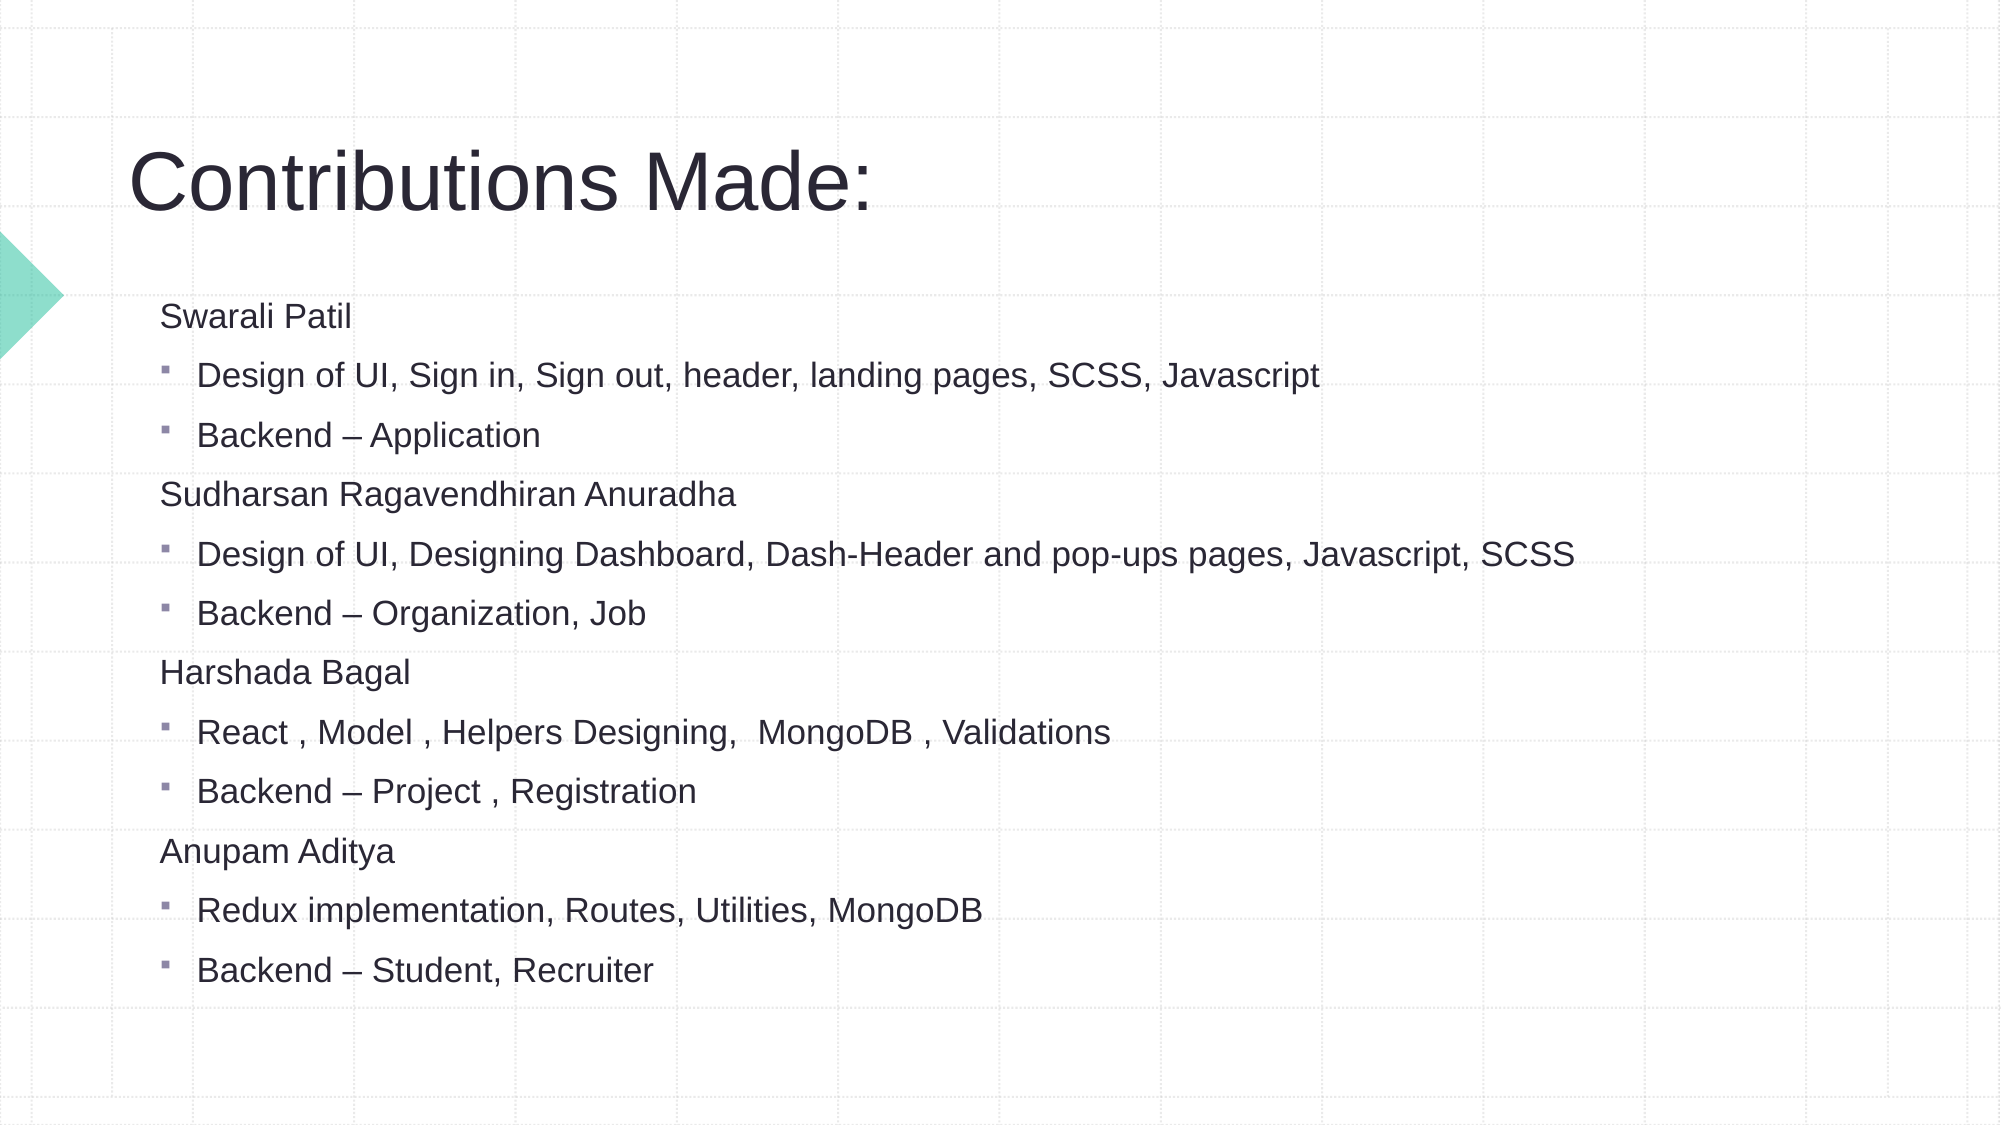

# Contributions Made:

Swarali Patil
Design of UI, Sign in, Sign out, header, landing pages, SCSS, Javascript
Backend – Application
Sudharsan Ragavendhiran Anuradha
Design of UI, Designing Dashboard, Dash-Header and pop-ups pages, Javascript, SCSS
Backend – Organization, Job
Harshada Bagal
React , Model , Helpers Designing,  MongoDB , Validations
Backend – Project , Registration
Anupam Aditya
Redux implementation, Routes, Utilities, MongoDB
Backend – Student, Recruiter